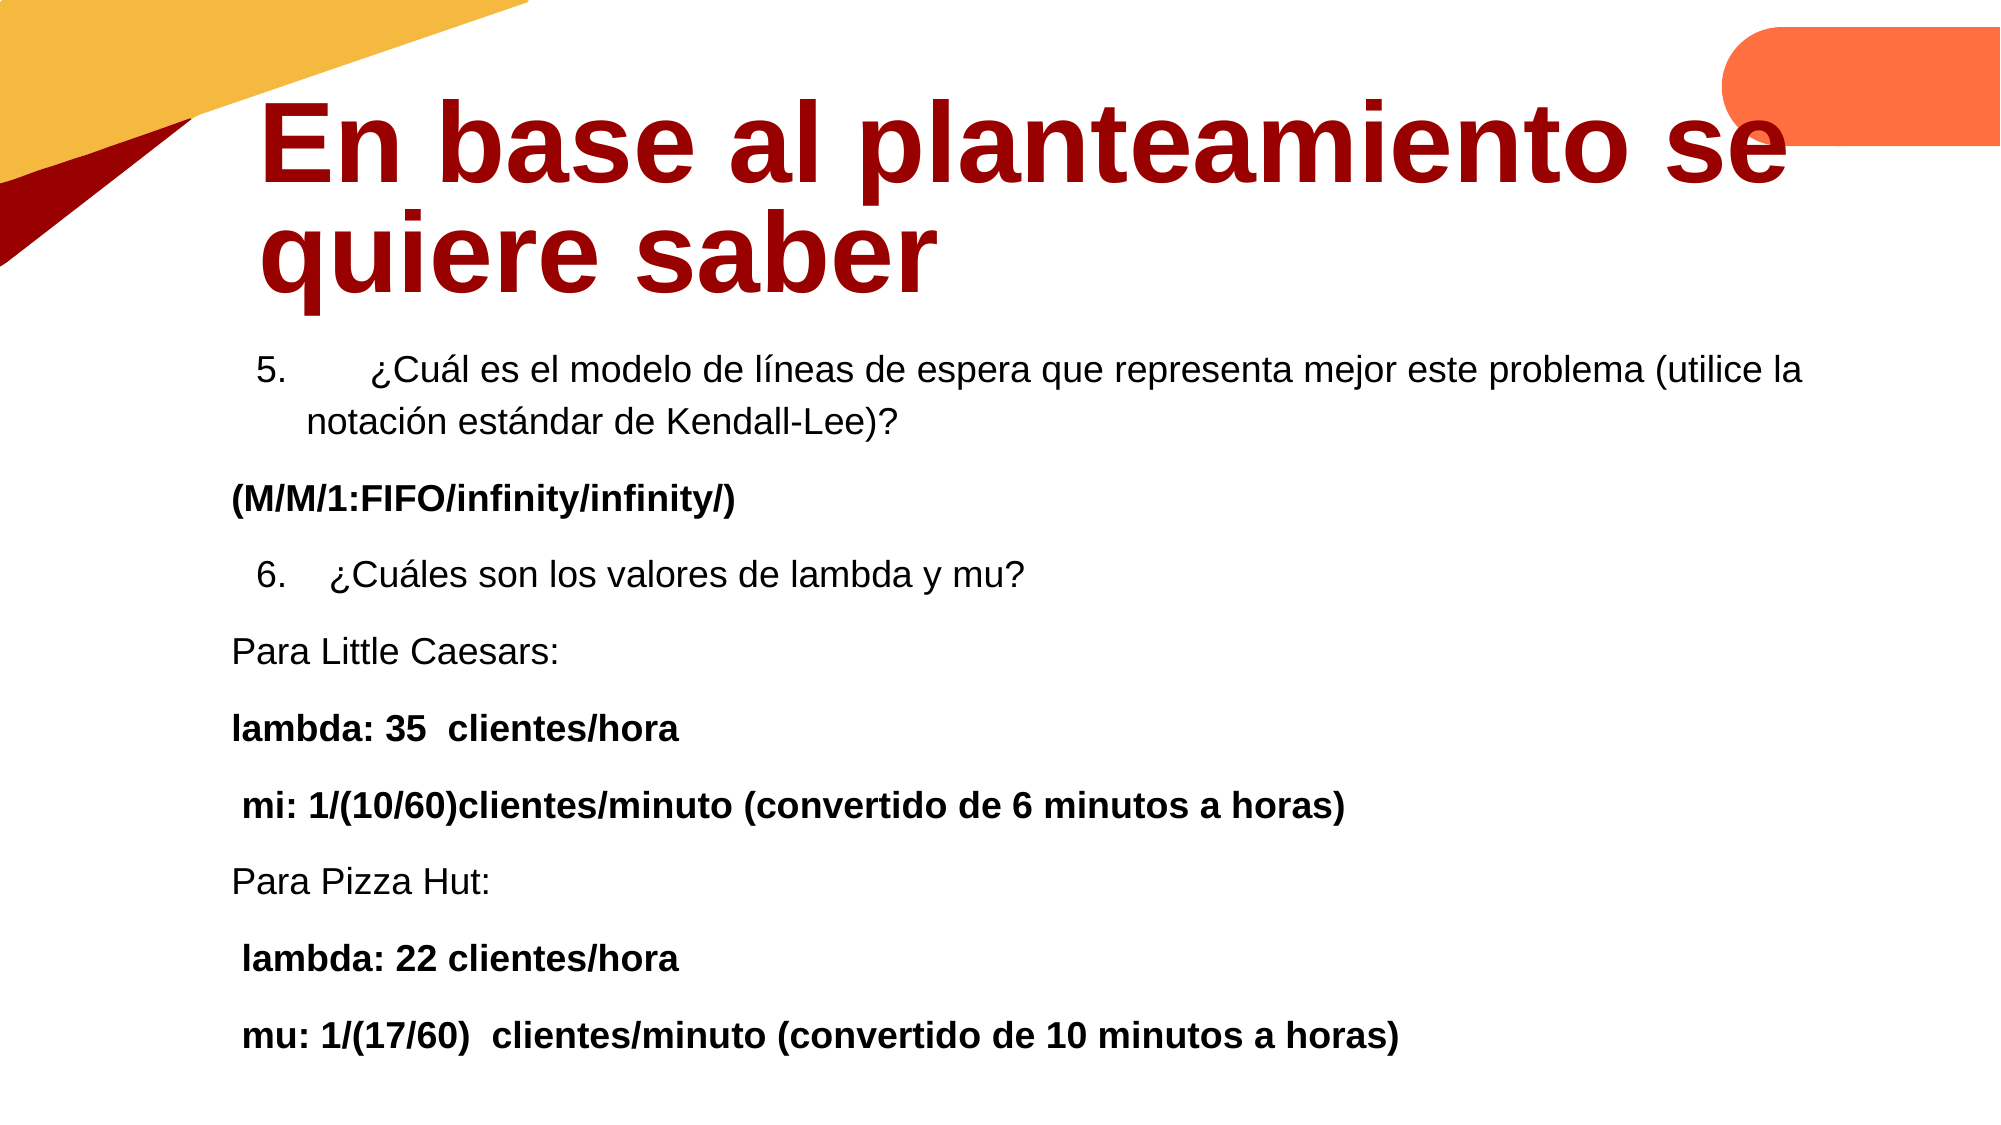

En base al planteamiento se quiere saber
5.          ¿Cuál es el modelo de líneas de espera que representa mejor este problema (utilice la notación estándar de Kendall-Lee)?
(M/M/1:FIFO/infinity/infinity/)
6.     ¿Cuáles son los valores de lambda y mu?
Para Little Caesars:
lambda: 35  clientes/hora
 mi: 1/(10/60)clientes/minuto (convertido de 6 minutos a horas)
Para Pizza Hut:
 lambda: 22 clientes/hora
 mu: 1/(17/60)  clientes/minuto (convertido de 10 minutos a horas)